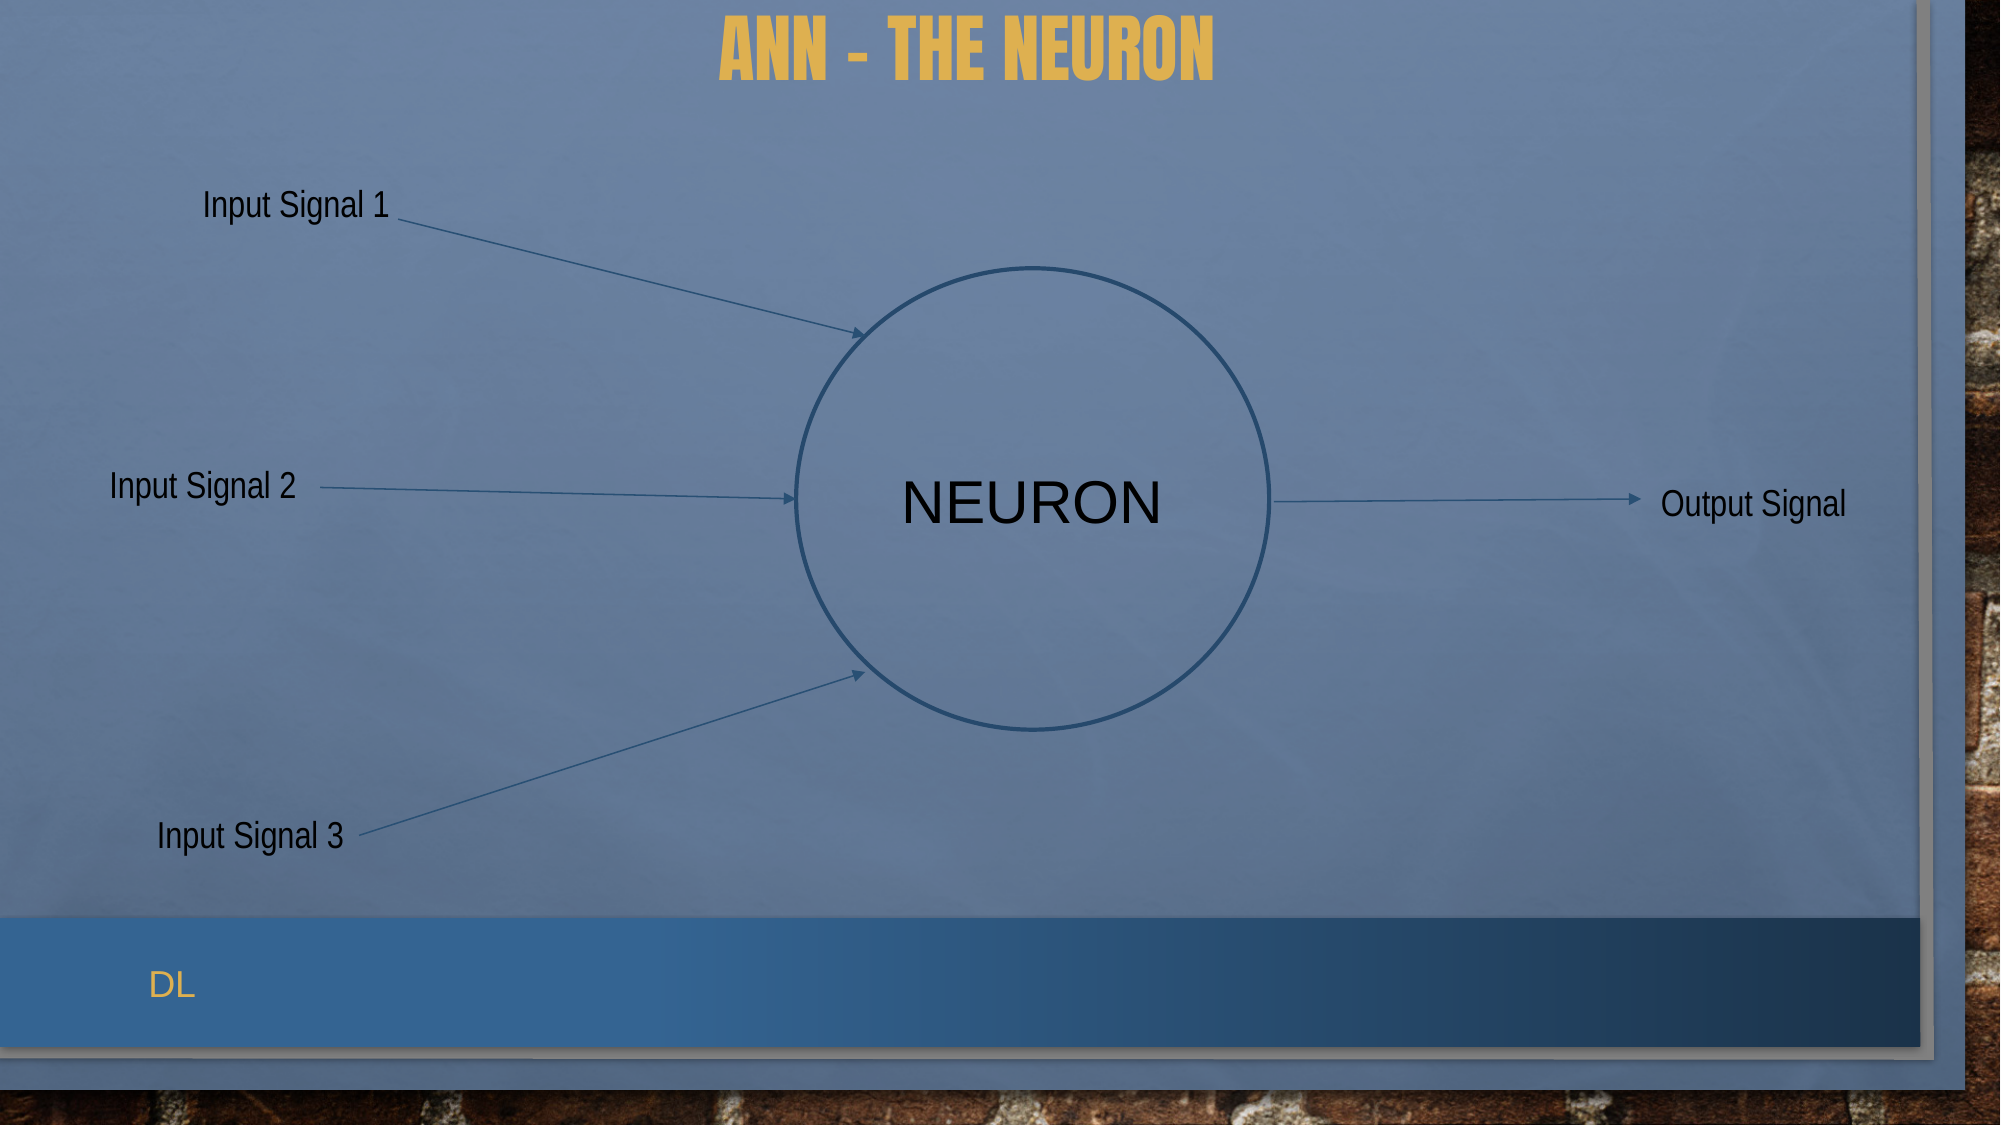

ANN – THE Neuron
Input Signal 1

NEURON
Input Signal 2
Output Signal

Input Signal 3
DL